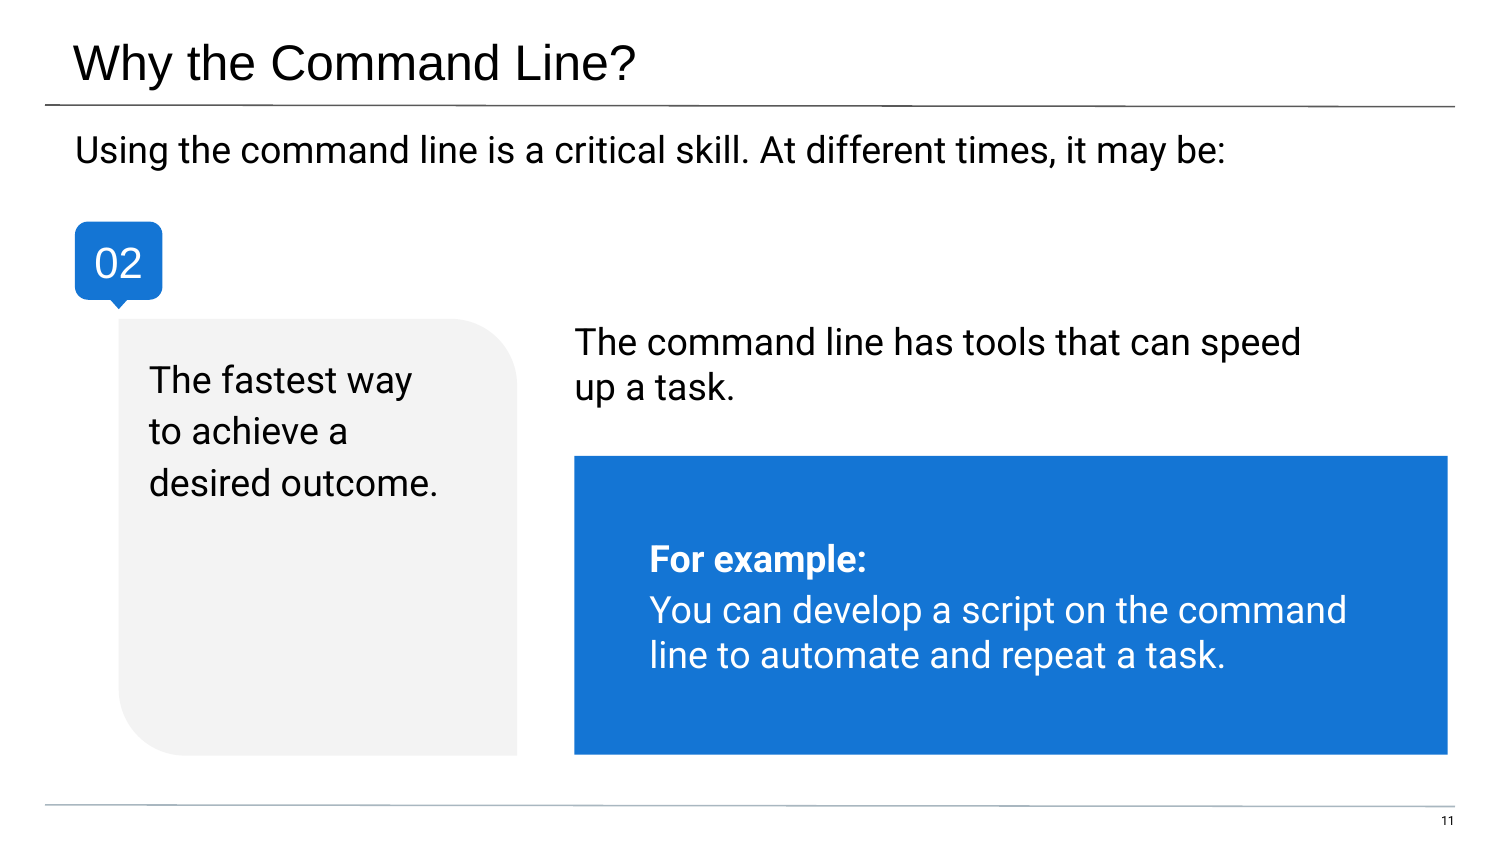

# Why the Command Line?
Using the command line is a critical skill. At different times, it may be:
02

The command line has tools that can speed
up a task.

The fastest way
to achieve a desired outcome.
For example:
You can develop a script on the command line to automate and repeat a task.

11